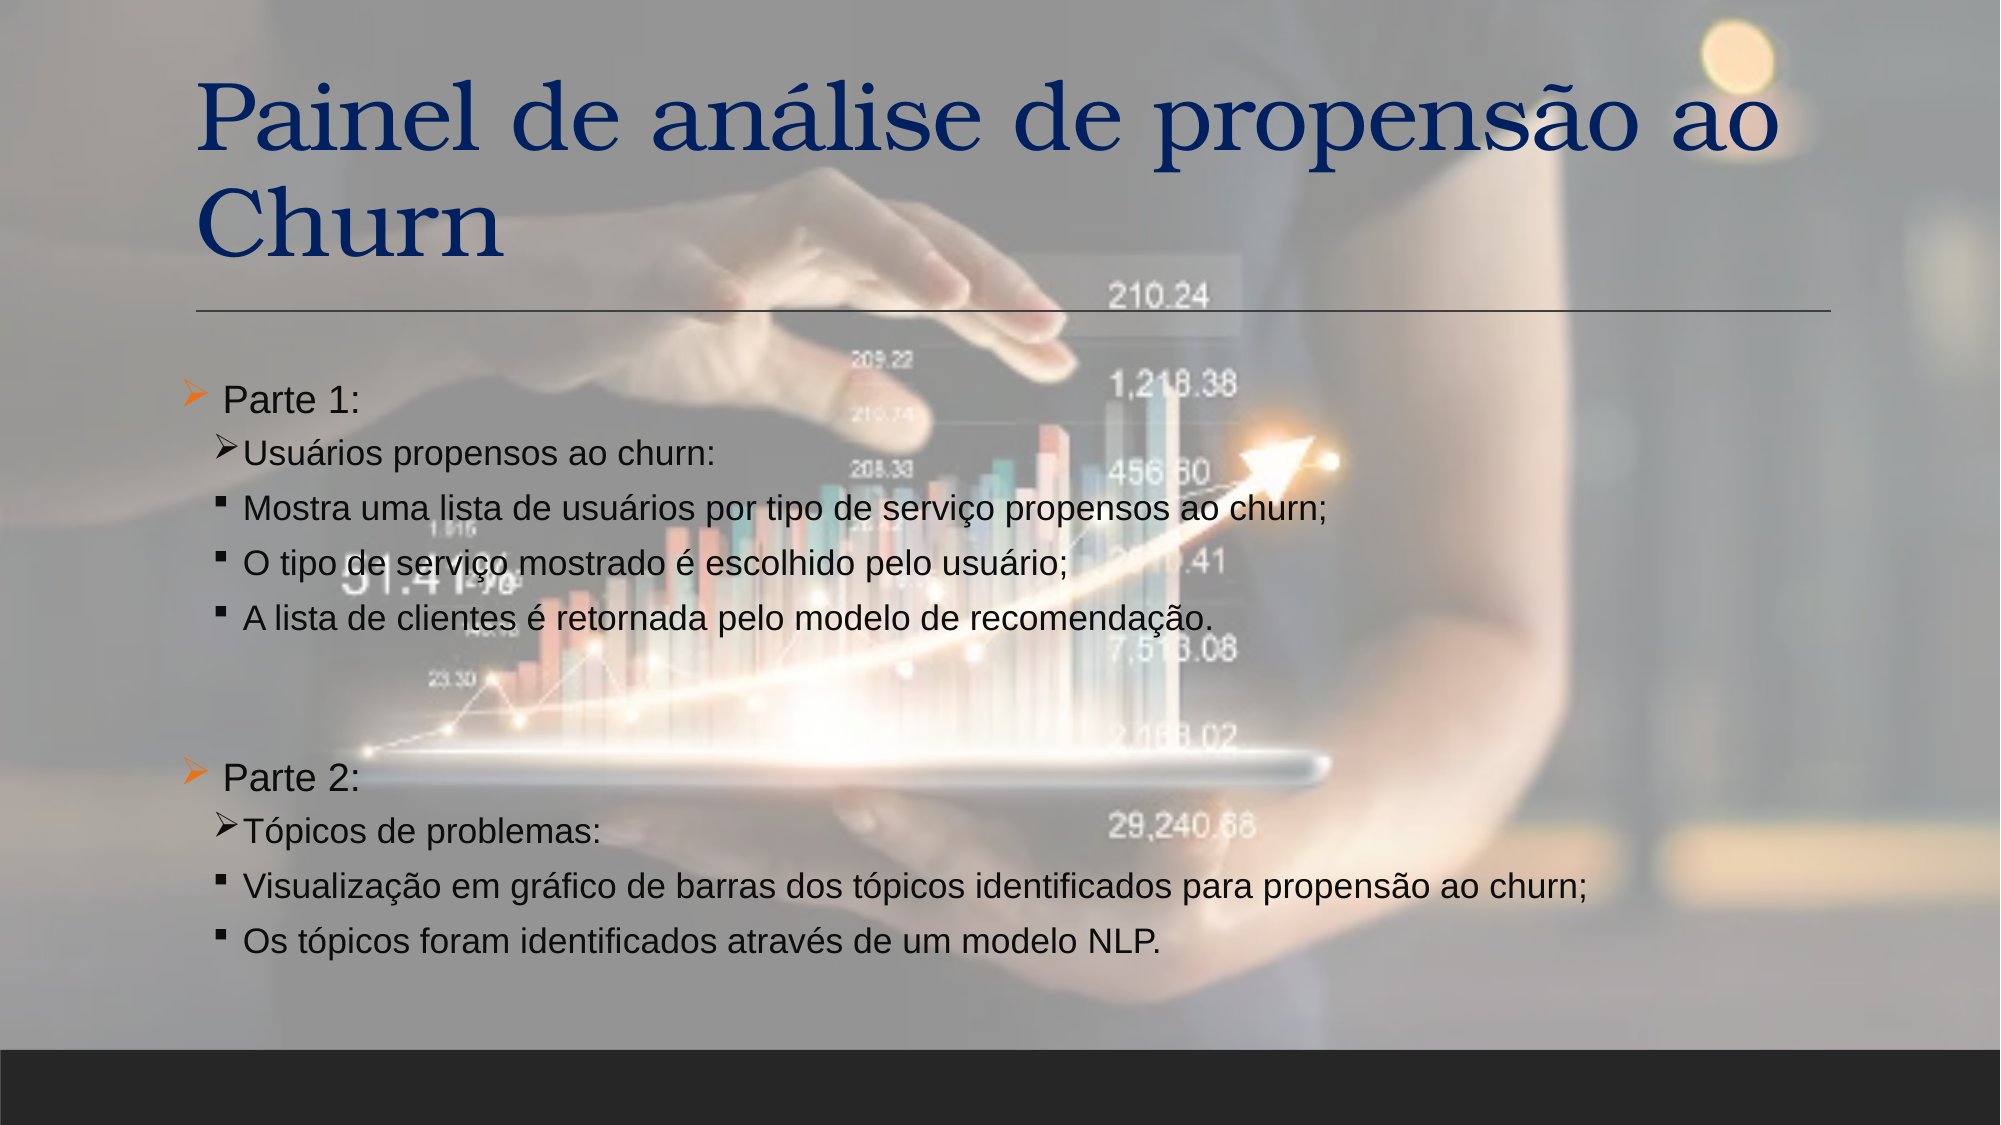

# Painel de análise de propensão ao Churn
 Parte 1:
Usuários propensos ao churn:
Mostra uma lista de usuários por tipo de serviço propensos ao churn;
O tipo de serviço mostrado é escolhido pelo usuário;
A lista de clientes é retornada pelo modelo de recomendação.

 Parte 2:
Tópicos de problemas:
Visualização em gráfico de barras dos tópicos identificados para propensão ao churn;
Os tópicos foram identificados através de um modelo NLP.